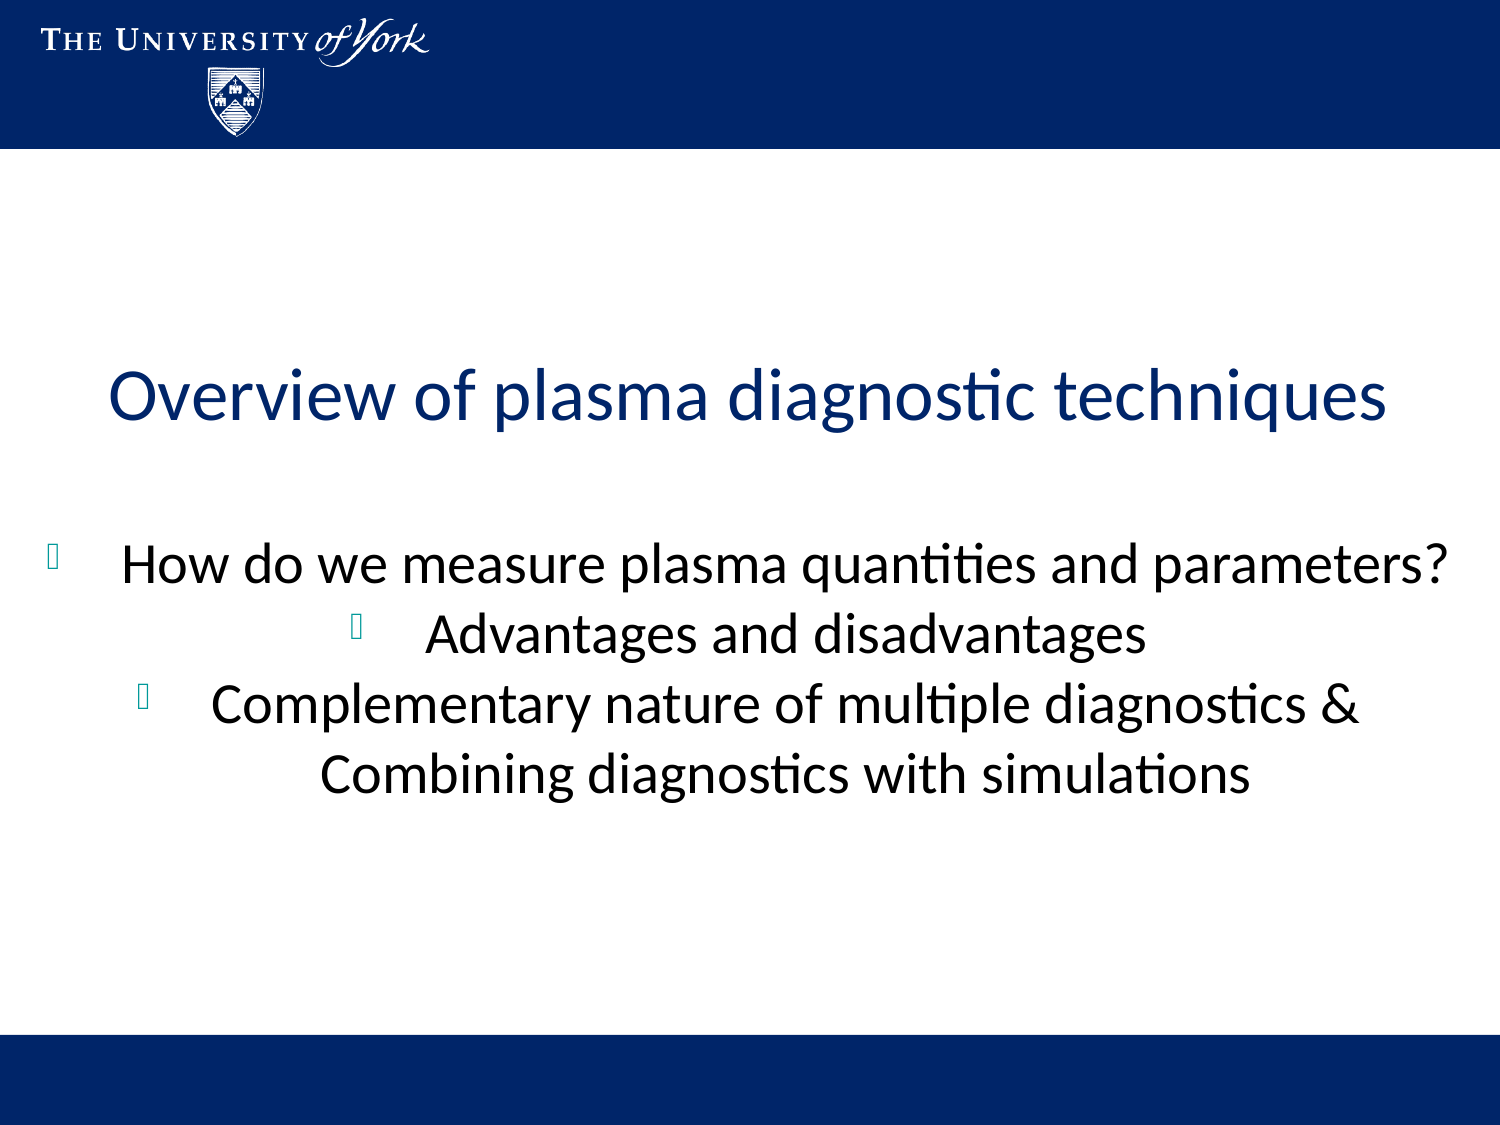

Overview of plasma diagnostic techniques

How do we measure plasma quantities and parameters?
Advantages and disadvantages
Complementary nature of multiple diagnostics & Combining diagnostics with simulations